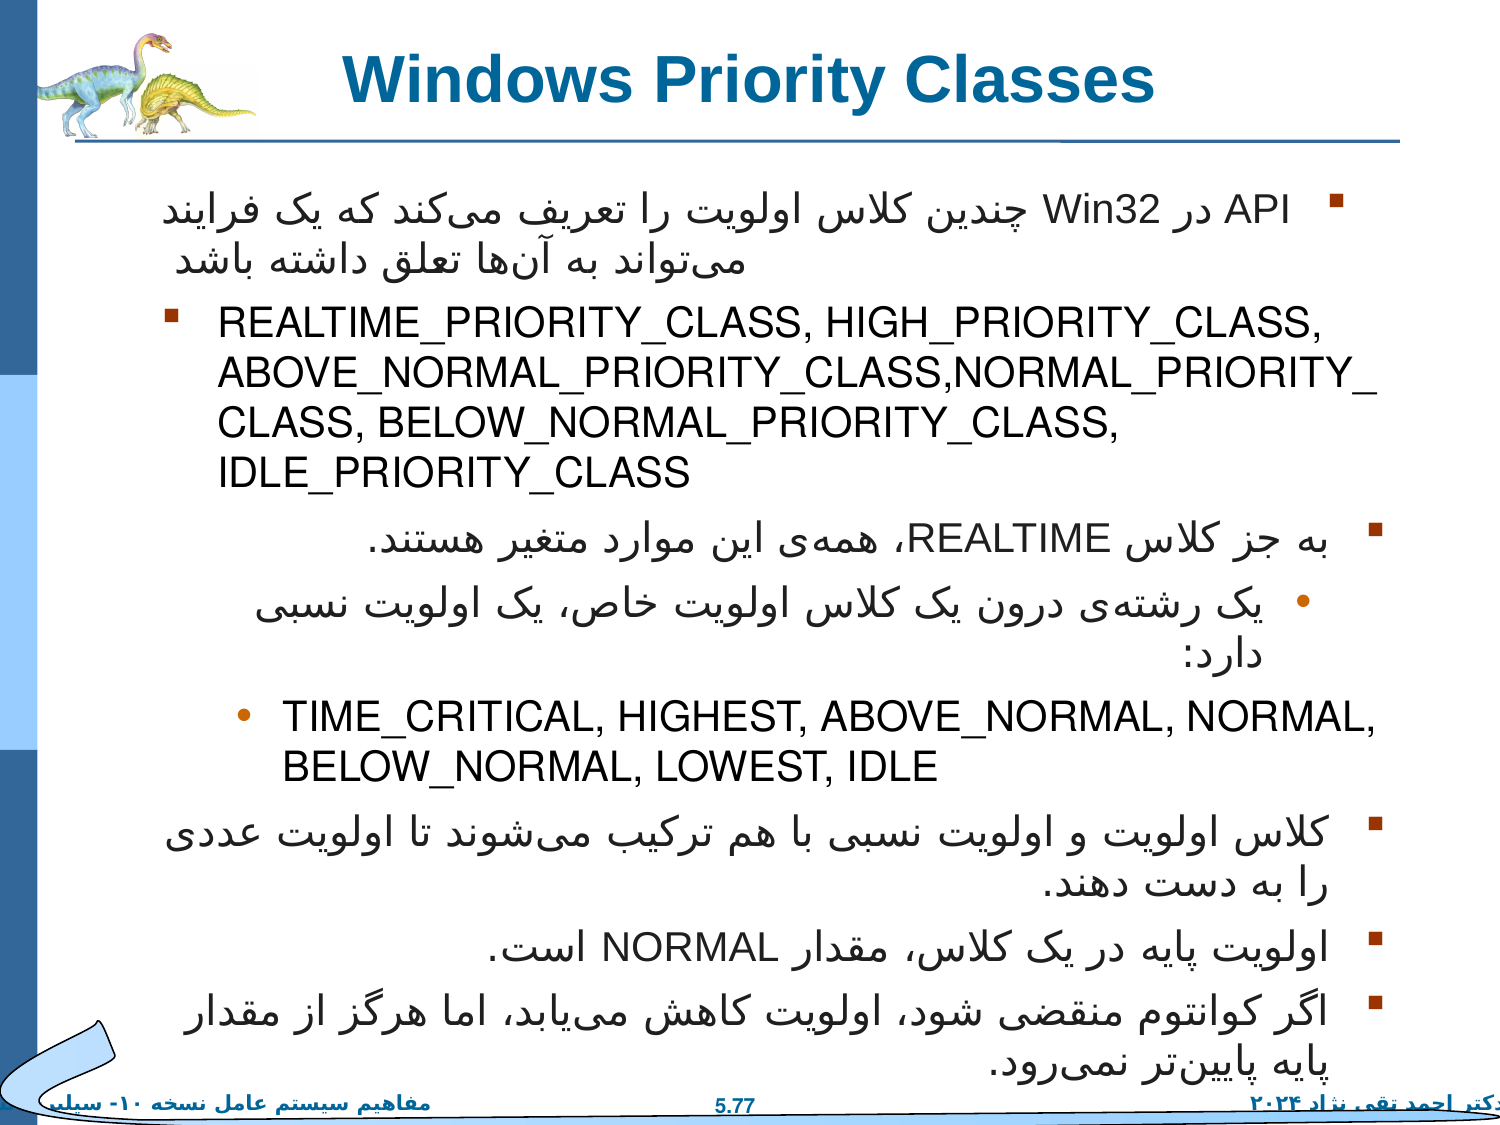

# Windows Priority Classes
API در Win32 چندین کلاس اولویت را تعریف می‌کند که یک فرایند می‌تواند به آن‌ها تعلق داشته باشد
REALTIME_PRIORITY_CLASS, HIGH_PRIORITY_CLASS, ABOVE_NORMAL_PRIORITY_CLASS,NORMAL_PRIORITY_CLASS, BELOW_NORMAL_PRIORITY_CLASS, IDLE_PRIORITY_CLASS
به جز کلاس REALTIME، همه‌ی این موارد متغیر هستند.
یک رشته‌ی درون یک کلاس اولویت خاص، یک اولویت نسبی دارد:
TIME_CRITICAL, HIGHEST, ABOVE_NORMAL, NORMAL, BELOW_NORMAL, LOWEST, IDLE
کلاس اولویت و اولویت نسبی با هم ترکیب می‌شوند تا اولویت عددی را به دست دهند.
اولویت پایه در یک کلاس، مقدار NORMAL است.
اگر کوانتوم منقضی شود، اولویت کاهش می‌یابد، اما هرگز از مقدار پایه پایین‌تر نمی‌رود.